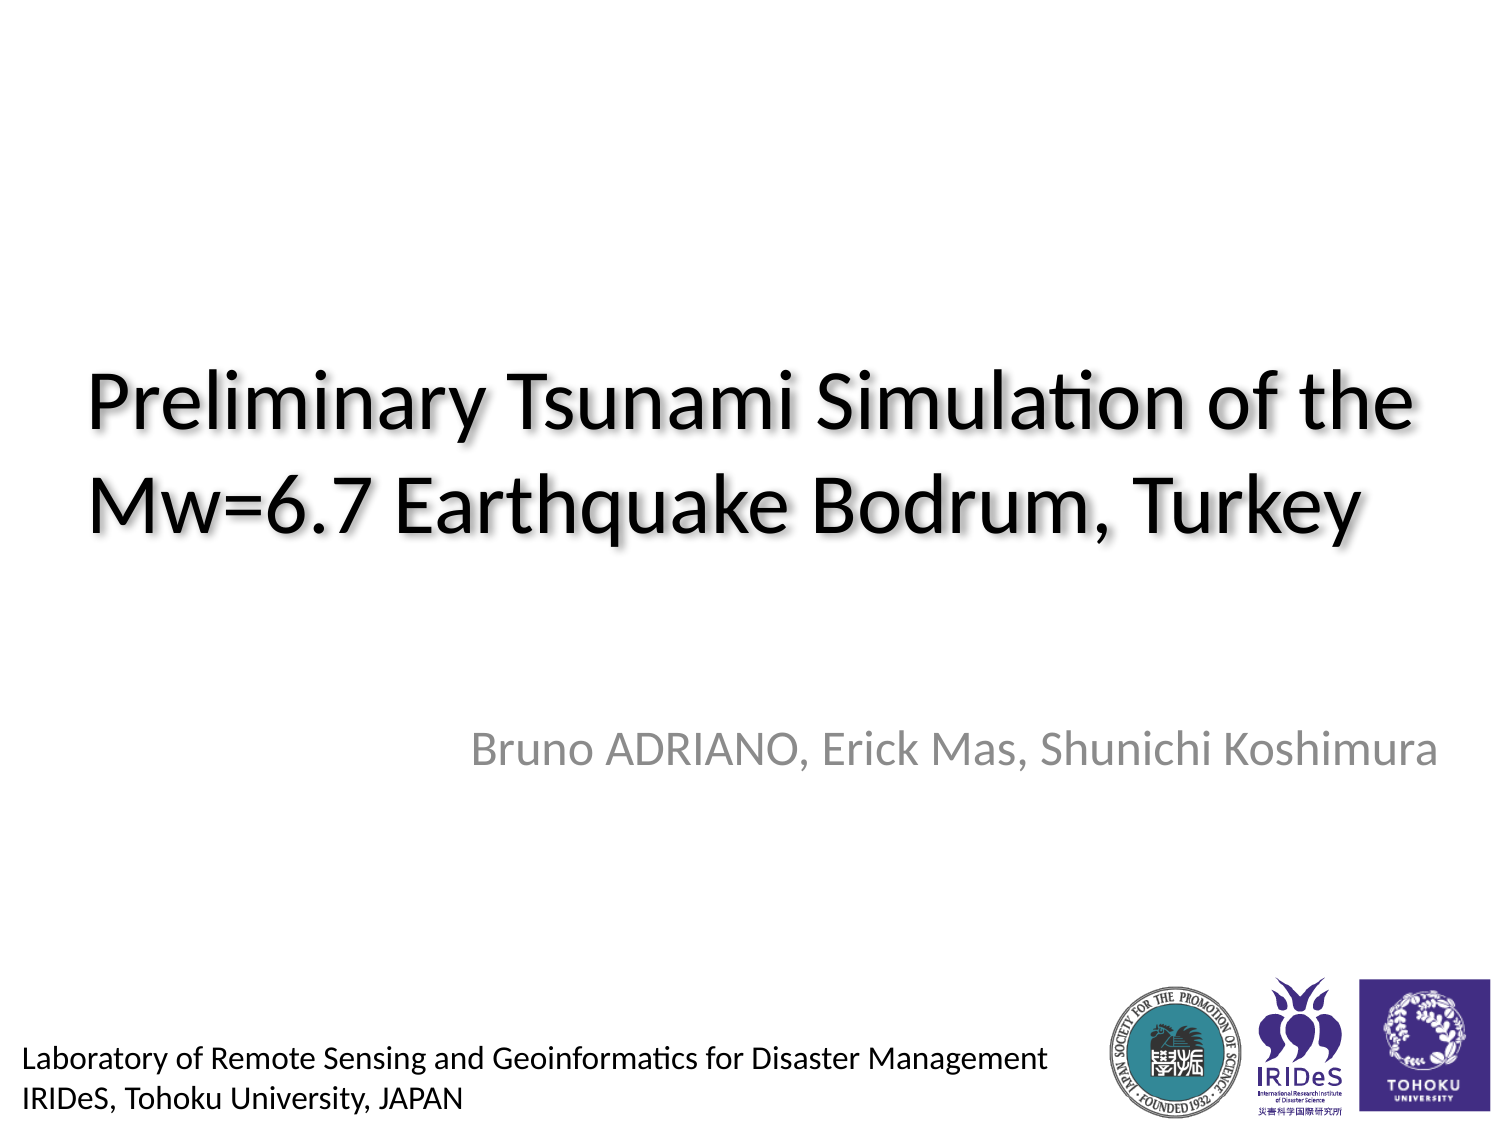

# Preliminary Tsunami Simulation of the Mw=6.7 Earthquake Bodrum, Turkey
Bruno ADRIANO, Erick Mas, Shunichi Koshimura
Laboratory of Remote Sensing and Geoinformatics for Disaster Management
IRIDeS, Tohoku University, JAPAN